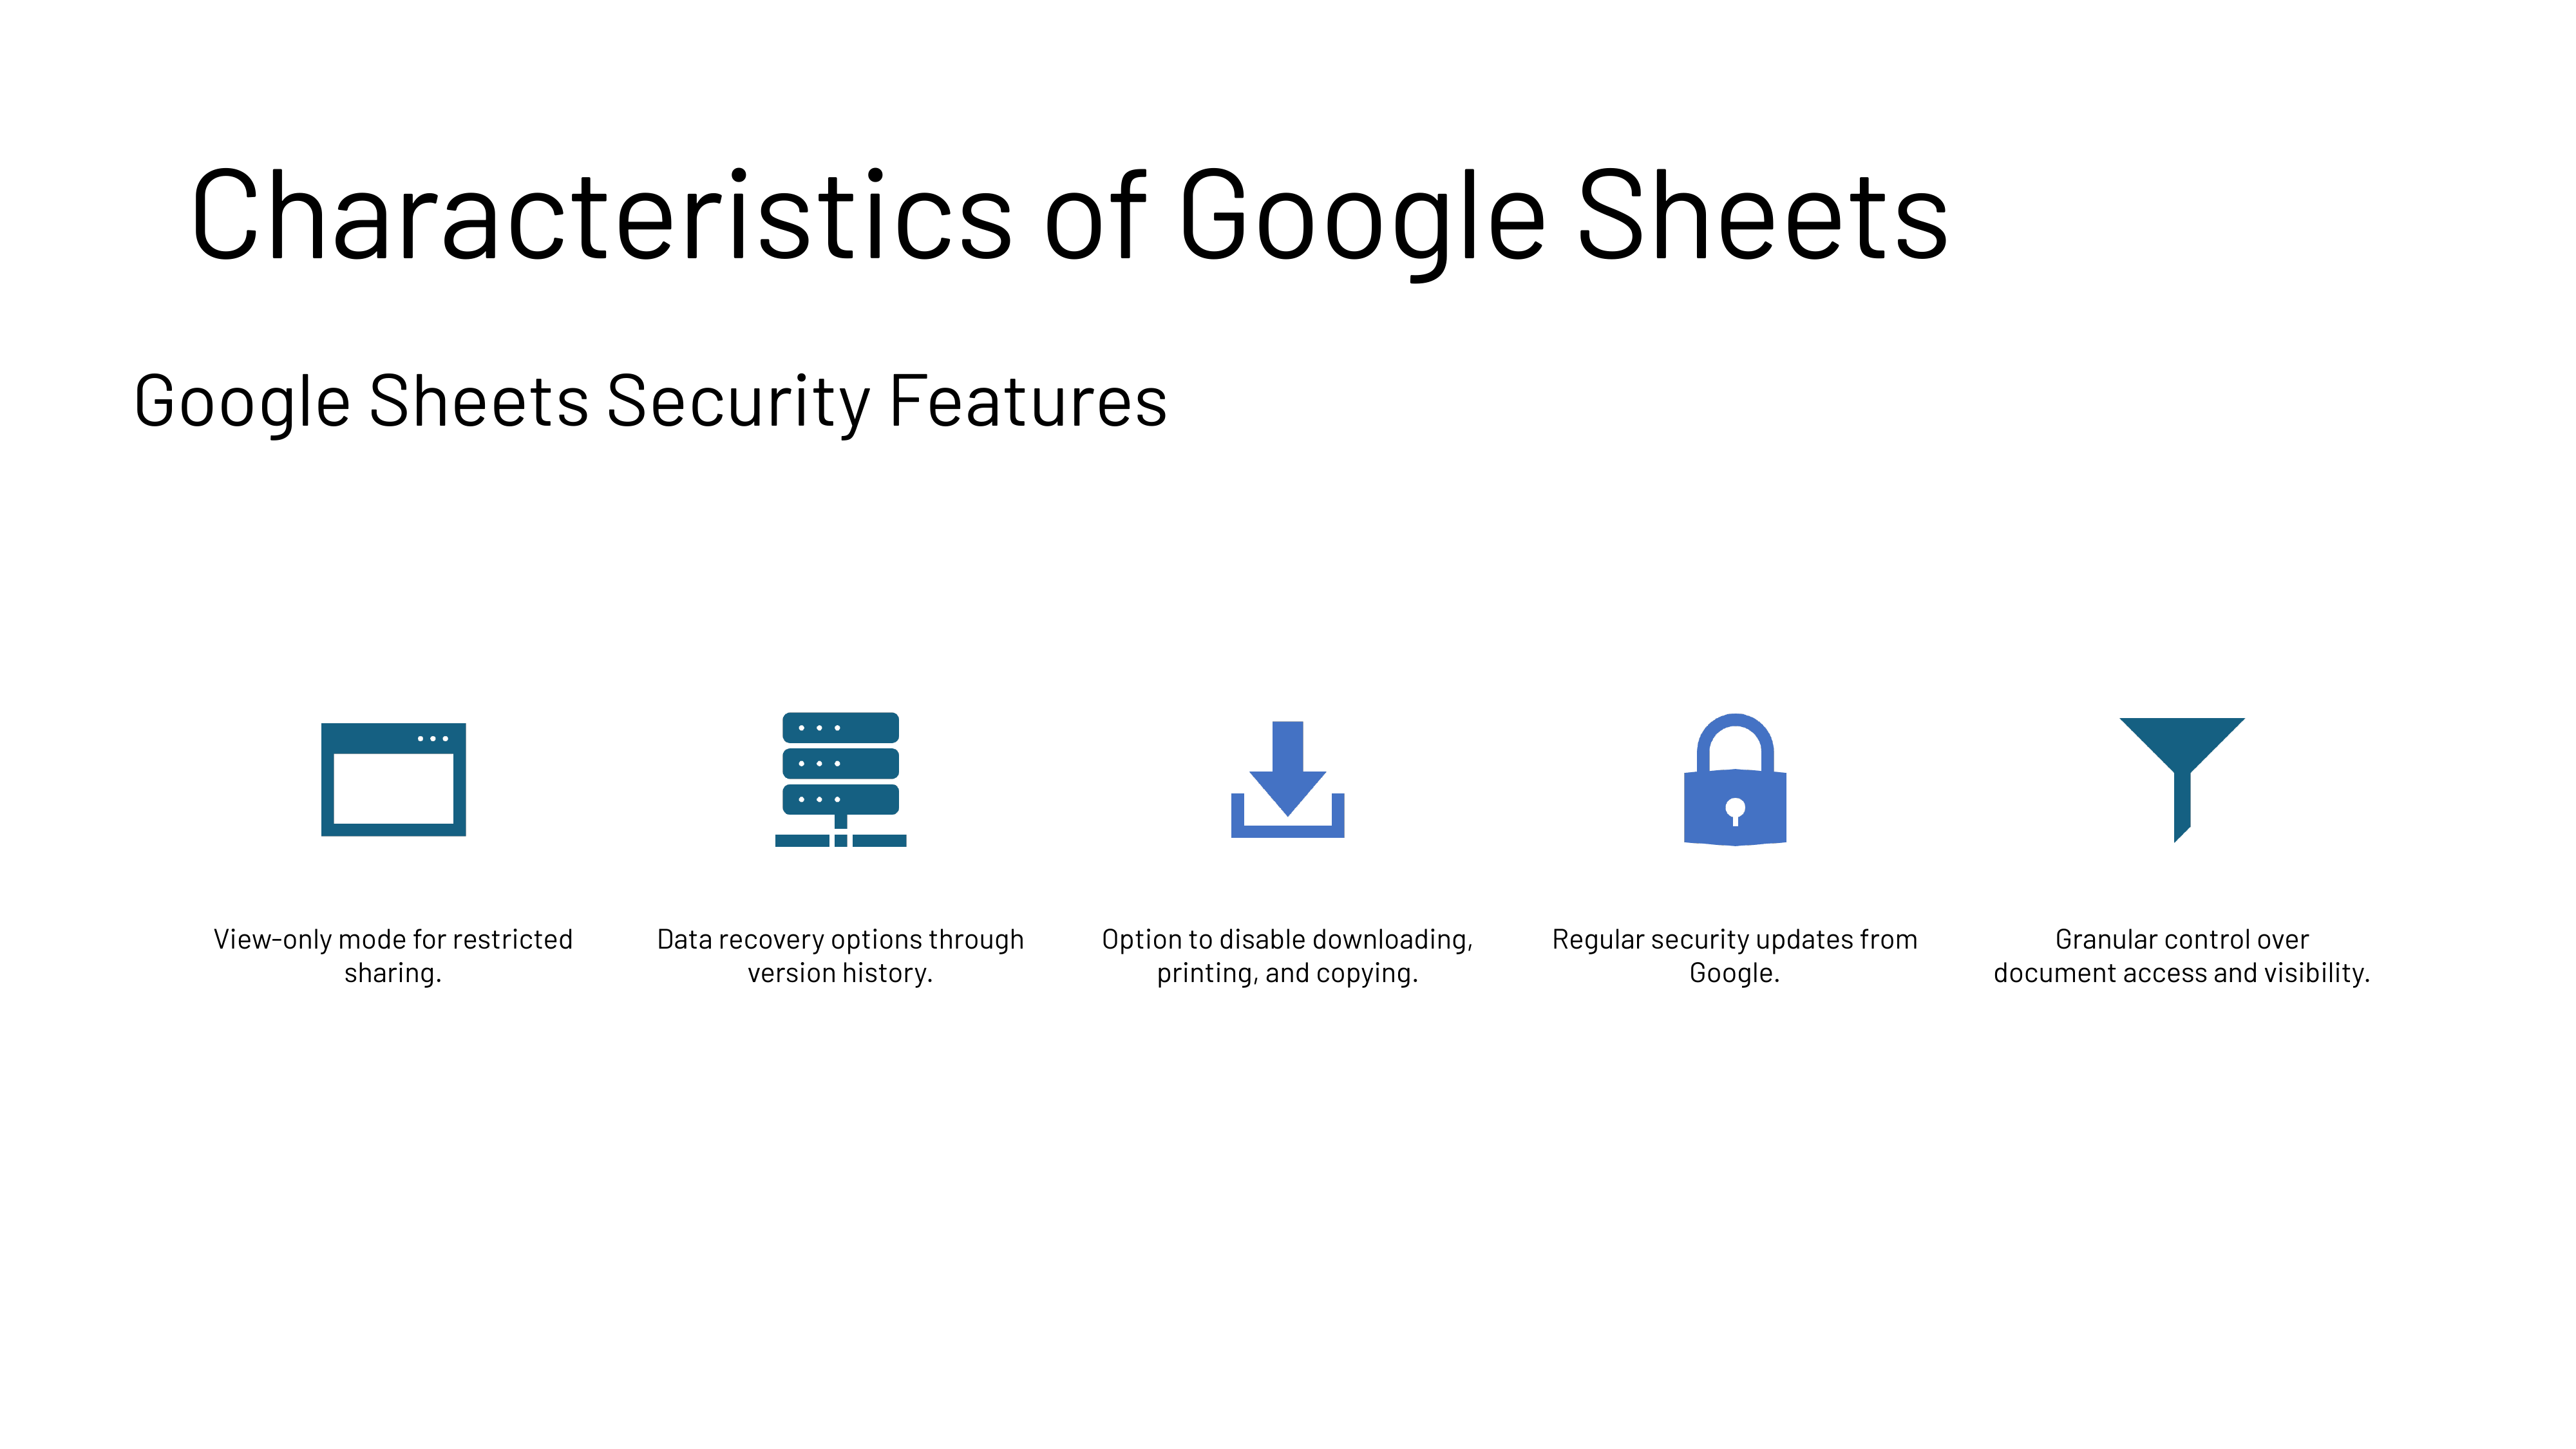

# Characteristics of Google Sheets
Google Sheets Security Features
View-only mode for restricted sharing.
Data recovery options through version history.
Option to disable downloading, printing, and copying.
Regular security updates from Google.
Granular control over document access and visibility.